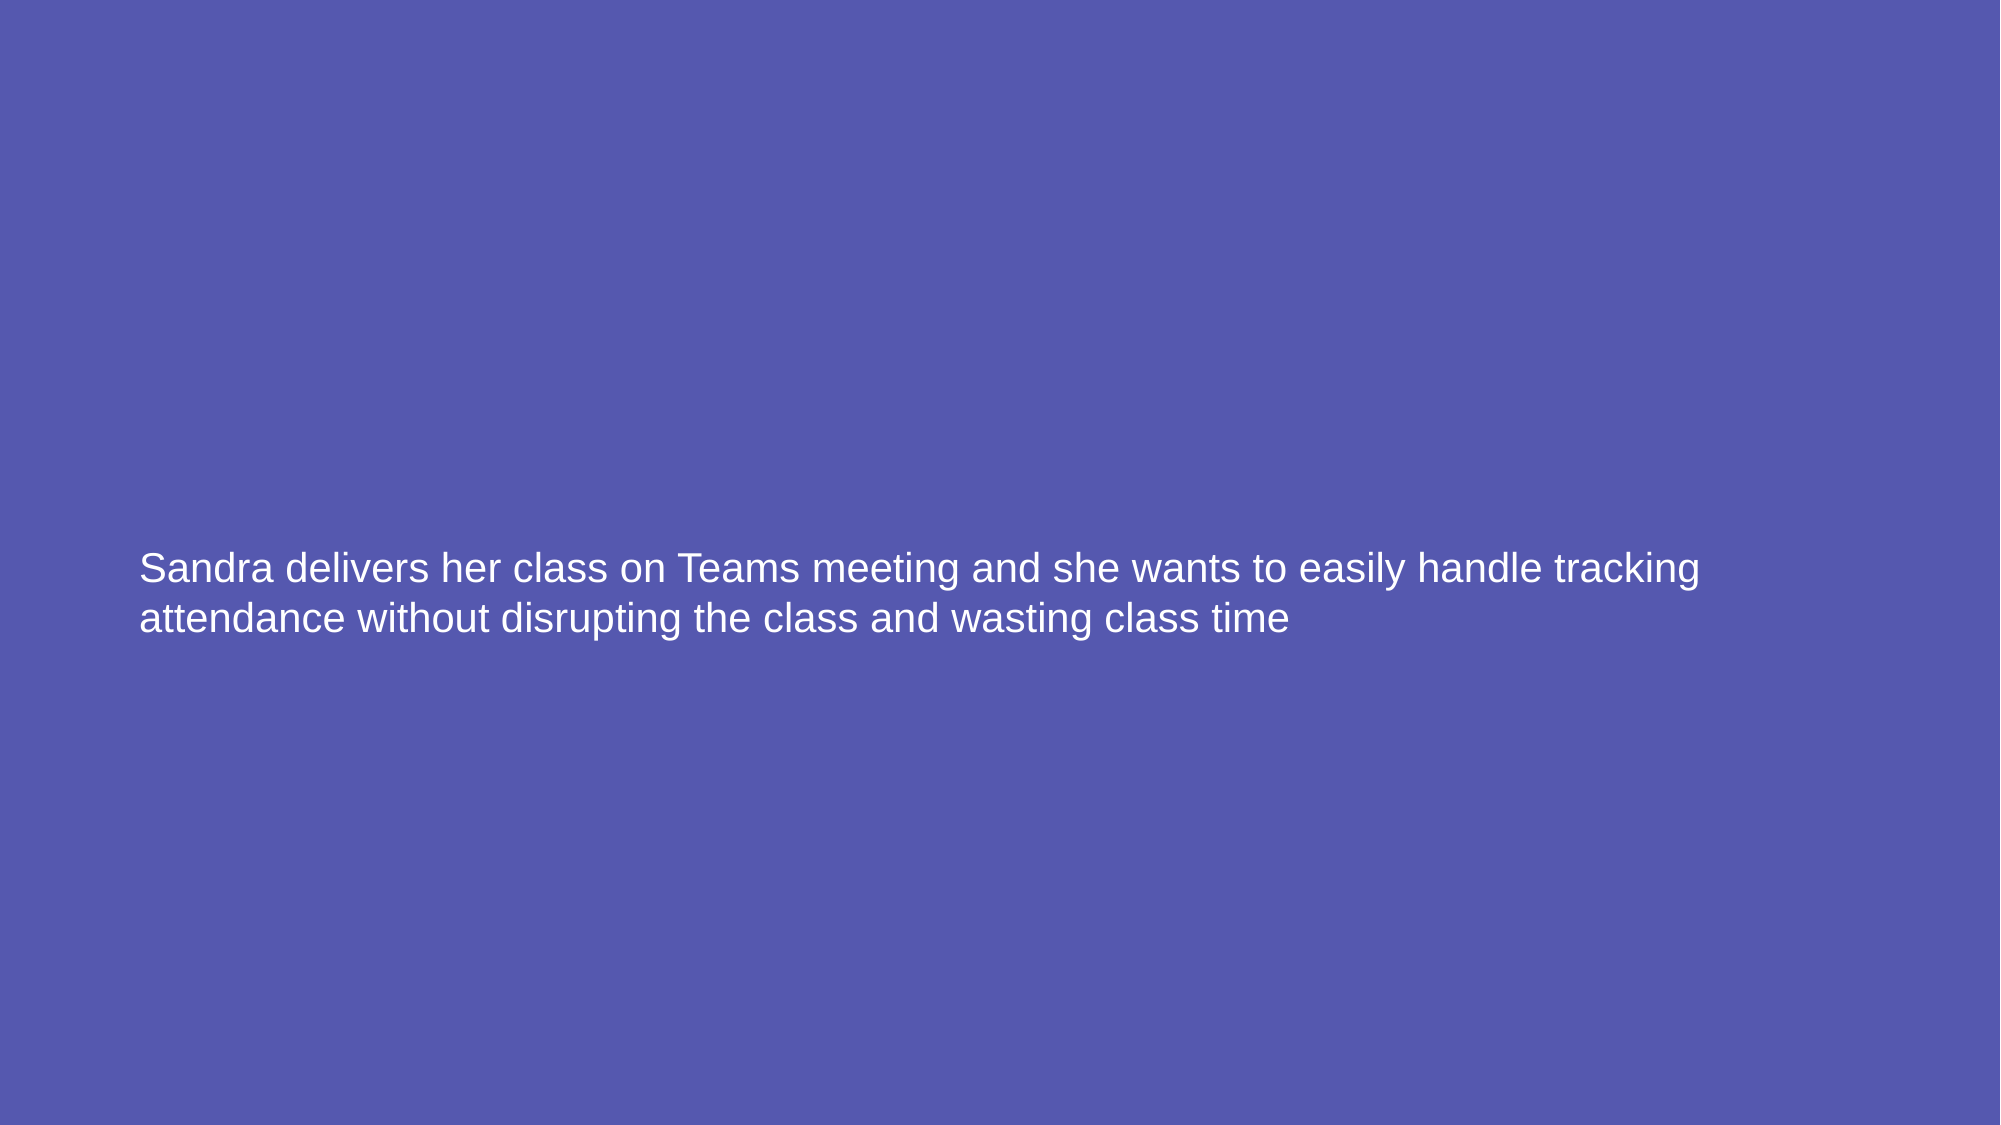

Sandra delivers her class on Teams meeting and she wants to easily handle tracking attendance without disrupting the class and wasting class time